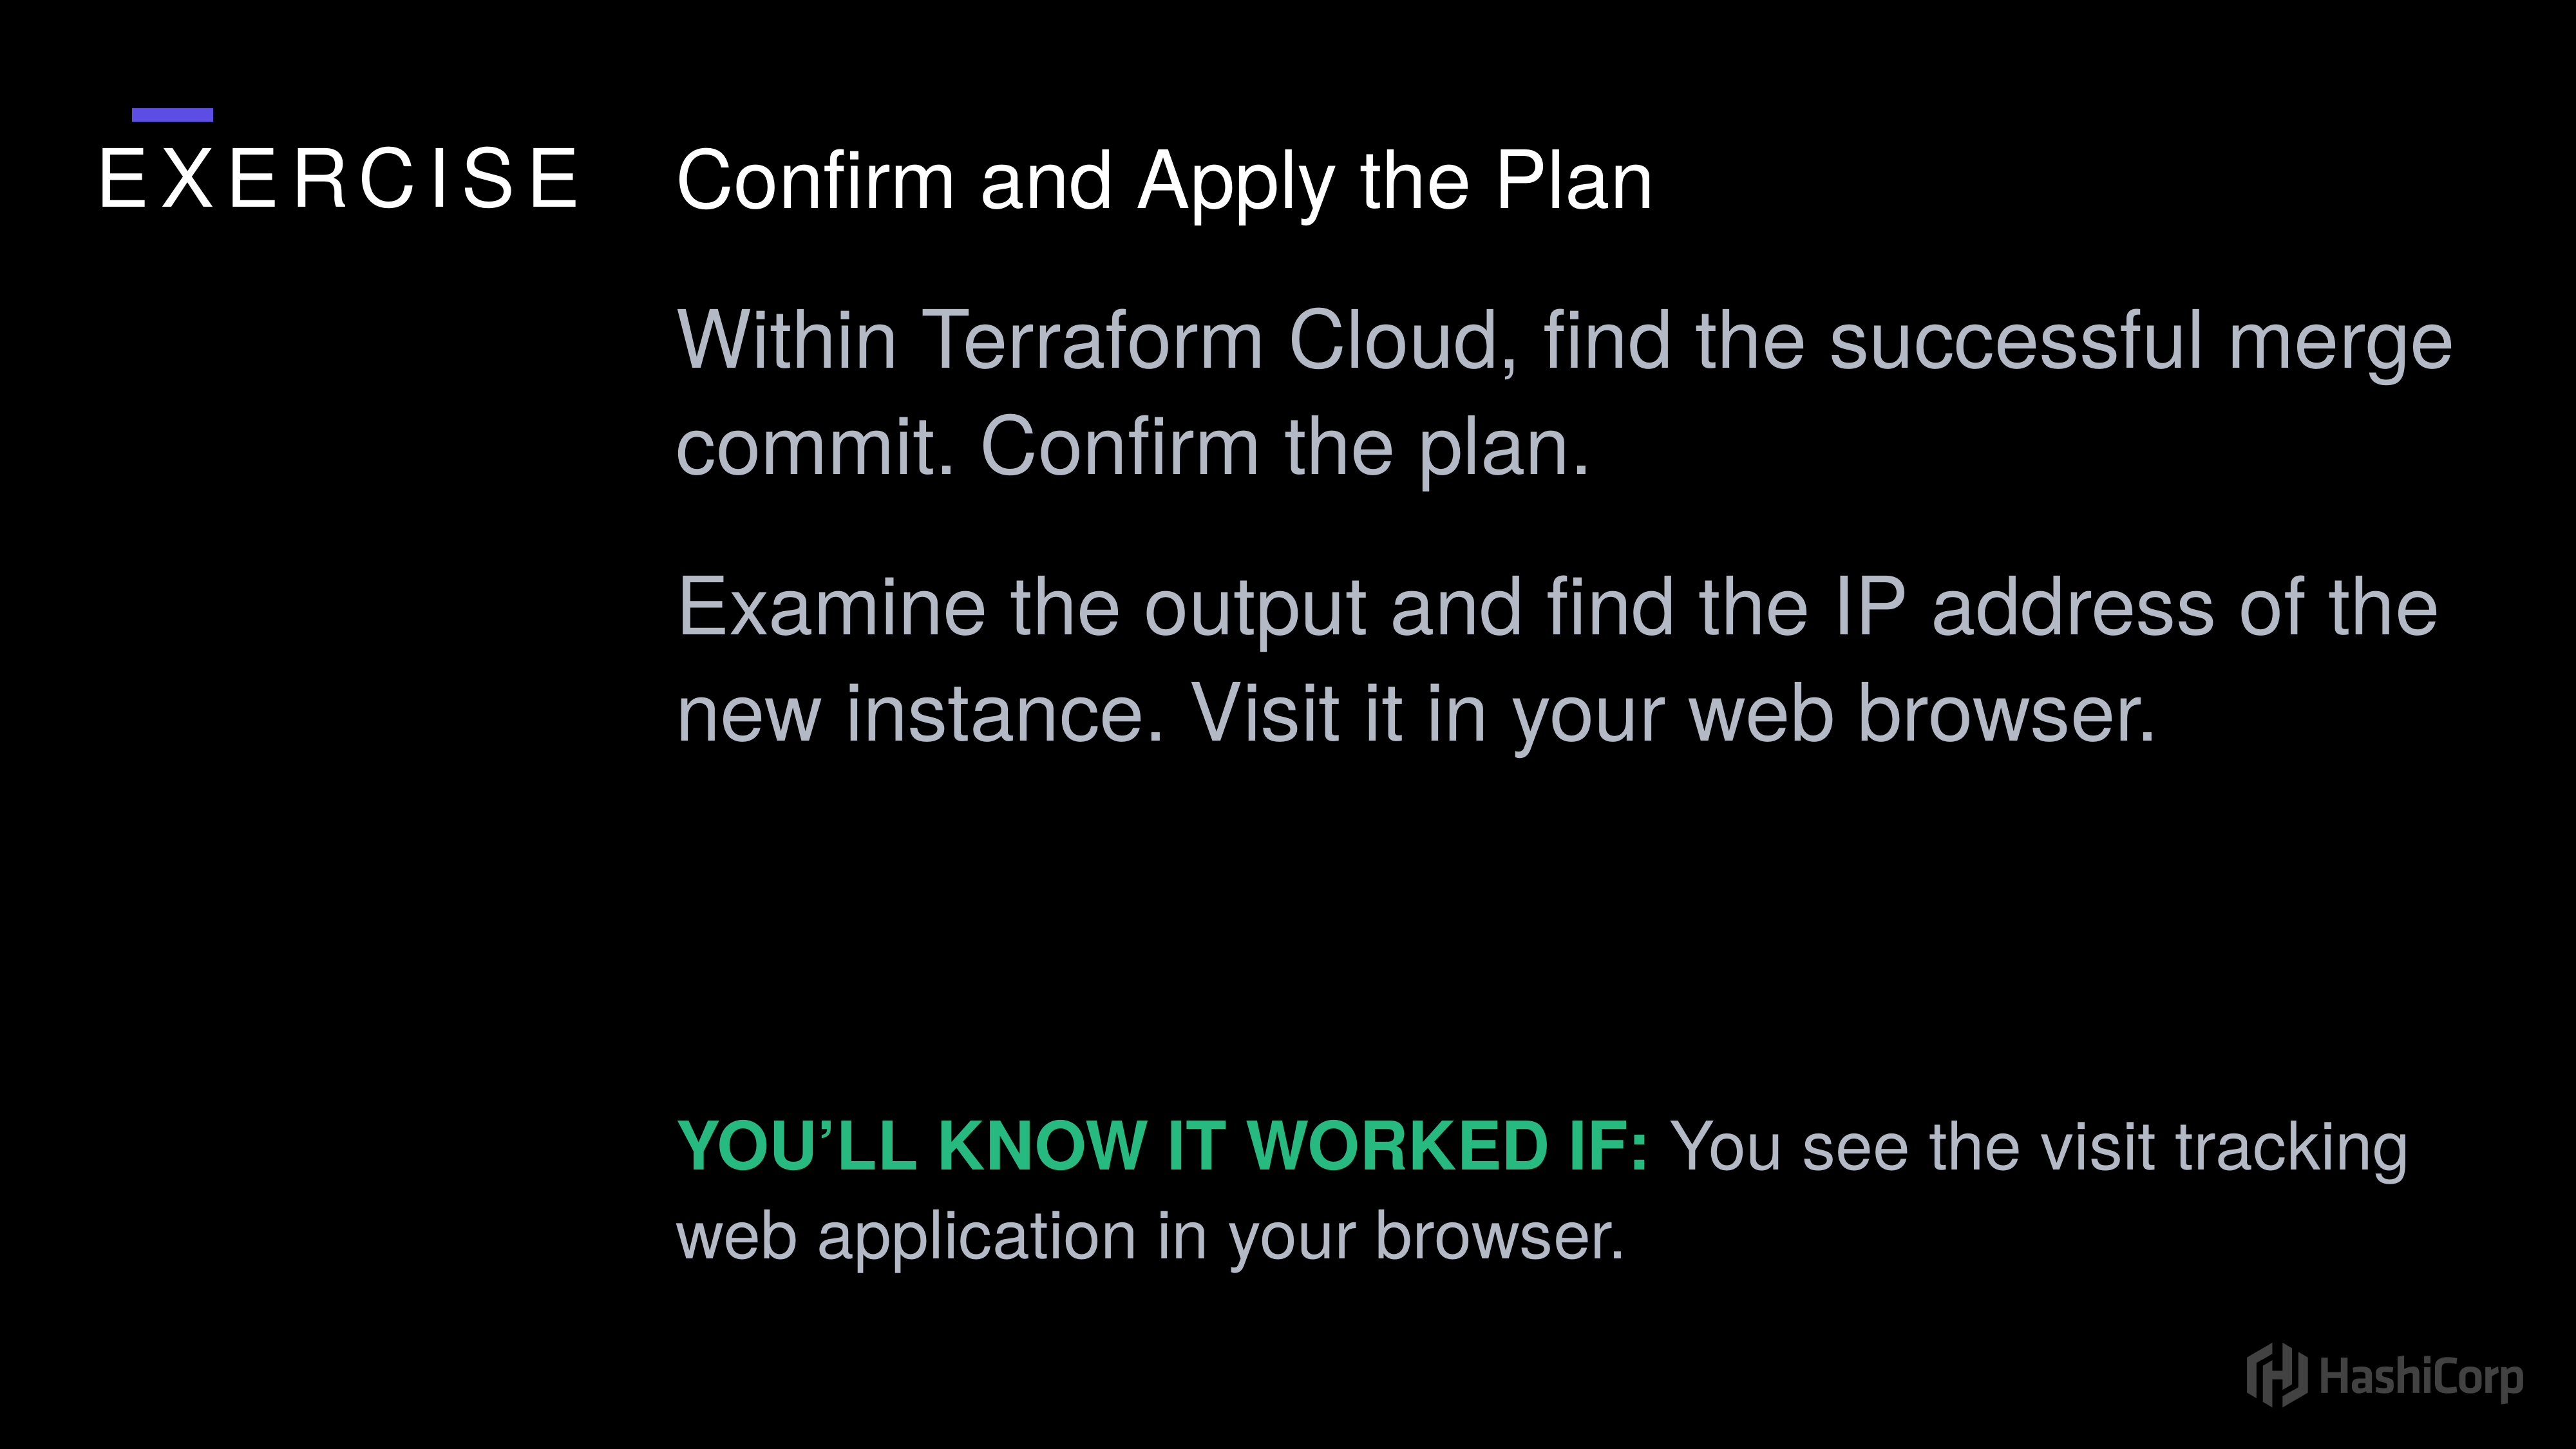

Confirm and Apply the Plan
Within Terraform Cloud, find the successful merge commit. Confirm the plan.
Examine the output and find the IP address of the new instance. Visit it in your web browser.

you’ll know it worked if: You see the visit tracking web application in your browser.
323